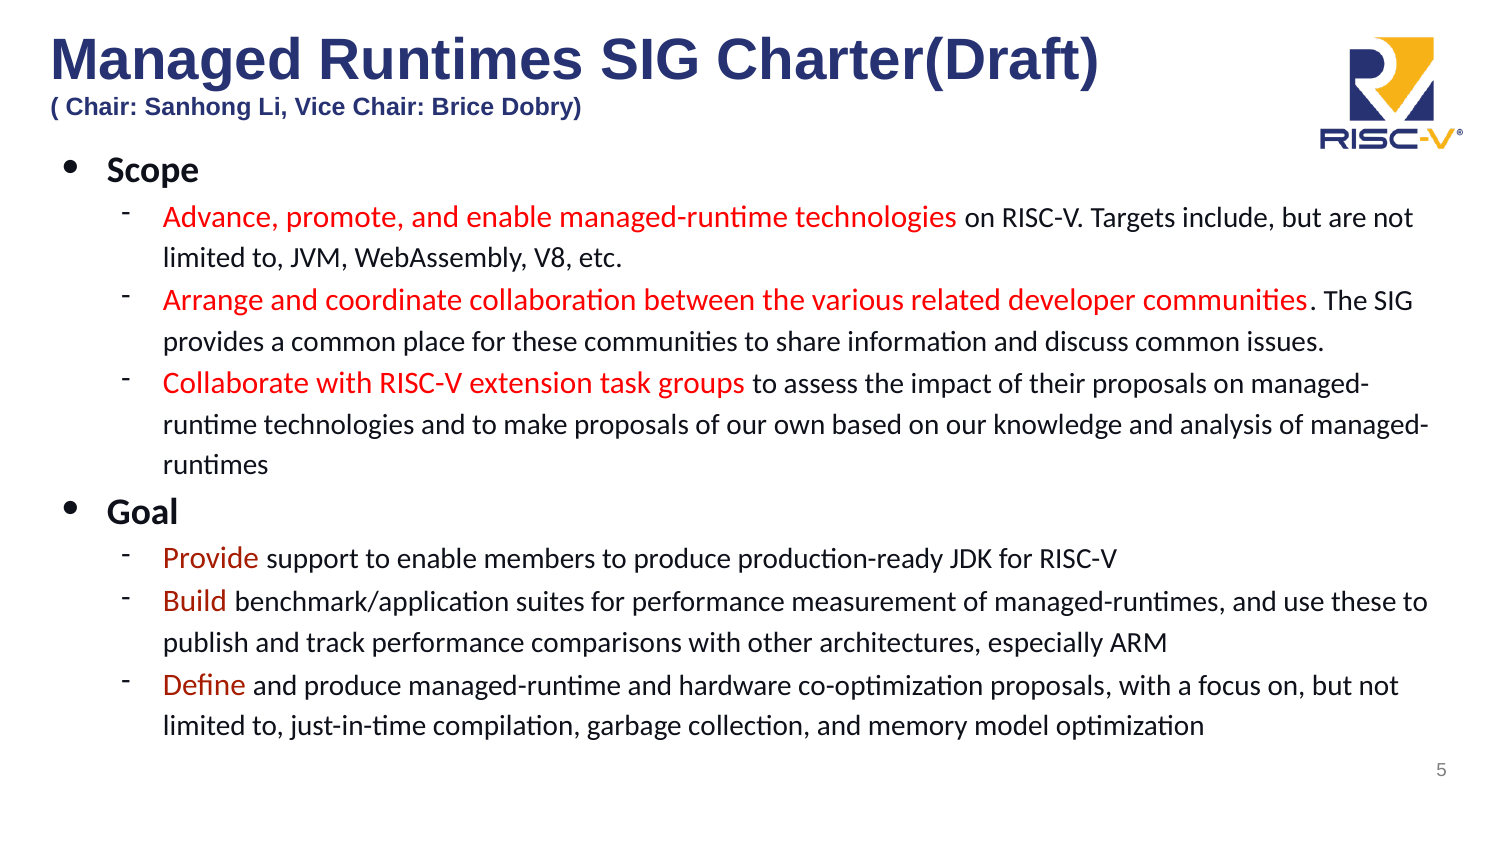

# Managed Runtimes SIG Charter(Draft)
( Chair: Sanhong Li, Vice Chair: Brice Dobry)
Scope
Advance, promote, and enable managed-runtime technologies on RISC-V. Targets include, but are not limited to, JVM, WebAssembly, V8, etc.
Arrange and coordinate collaboration between the various related developer communities. The SIG provides a common place for these communities to share information and discuss common issues.
Collaborate with RISC-V extension task groups to assess the impact of their proposals on managed-runtime technologies and to make proposals of our own based on our knowledge and analysis of managed-runtimes
Goal
Provide support to enable members to produce production-ready JDK for RISC-V
Build benchmark/application suites for performance measurement of managed-runtimes, and use these to publish and track performance comparisons with other architectures, especially ARM
Define and produce managed-runtime and hardware co-optimization proposals, with a focus on, but not limited to, just-in-time compilation, garbage collection, and memory model optimization
5